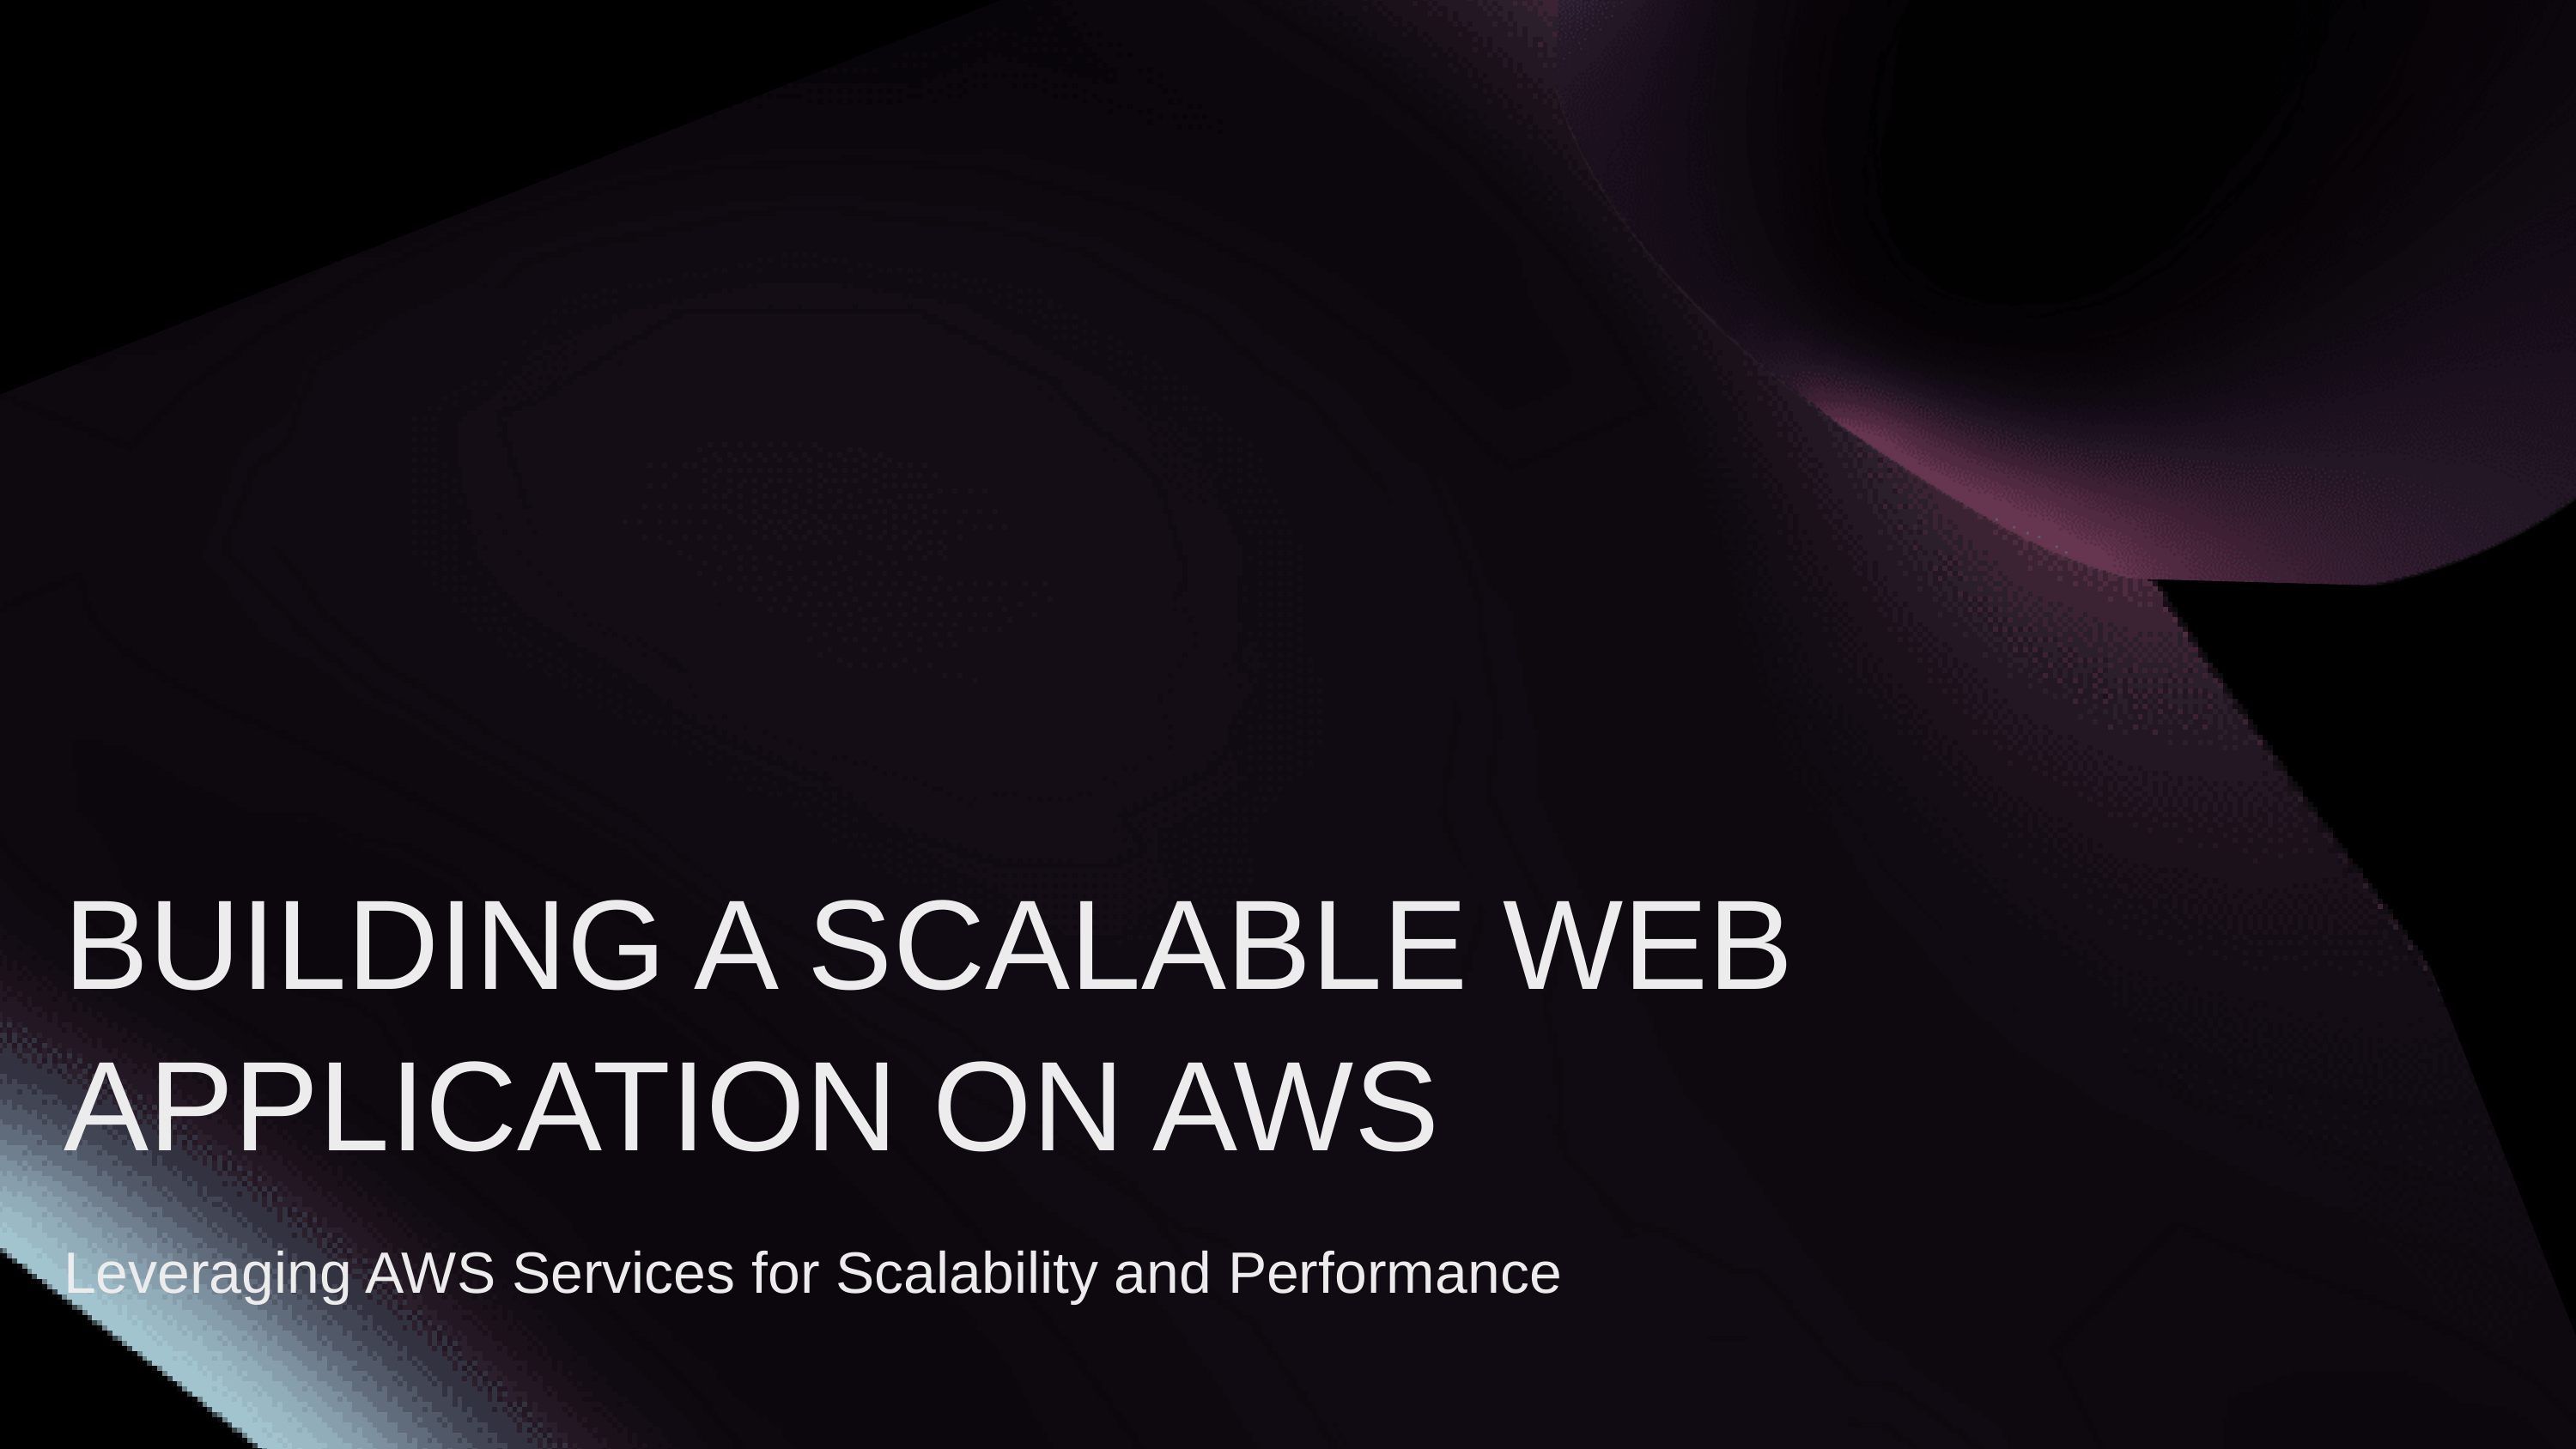

BUILDING A SCALABLE WEB APPLICATION ON AWS
Leveraging AWS Services for Scalability and Performance